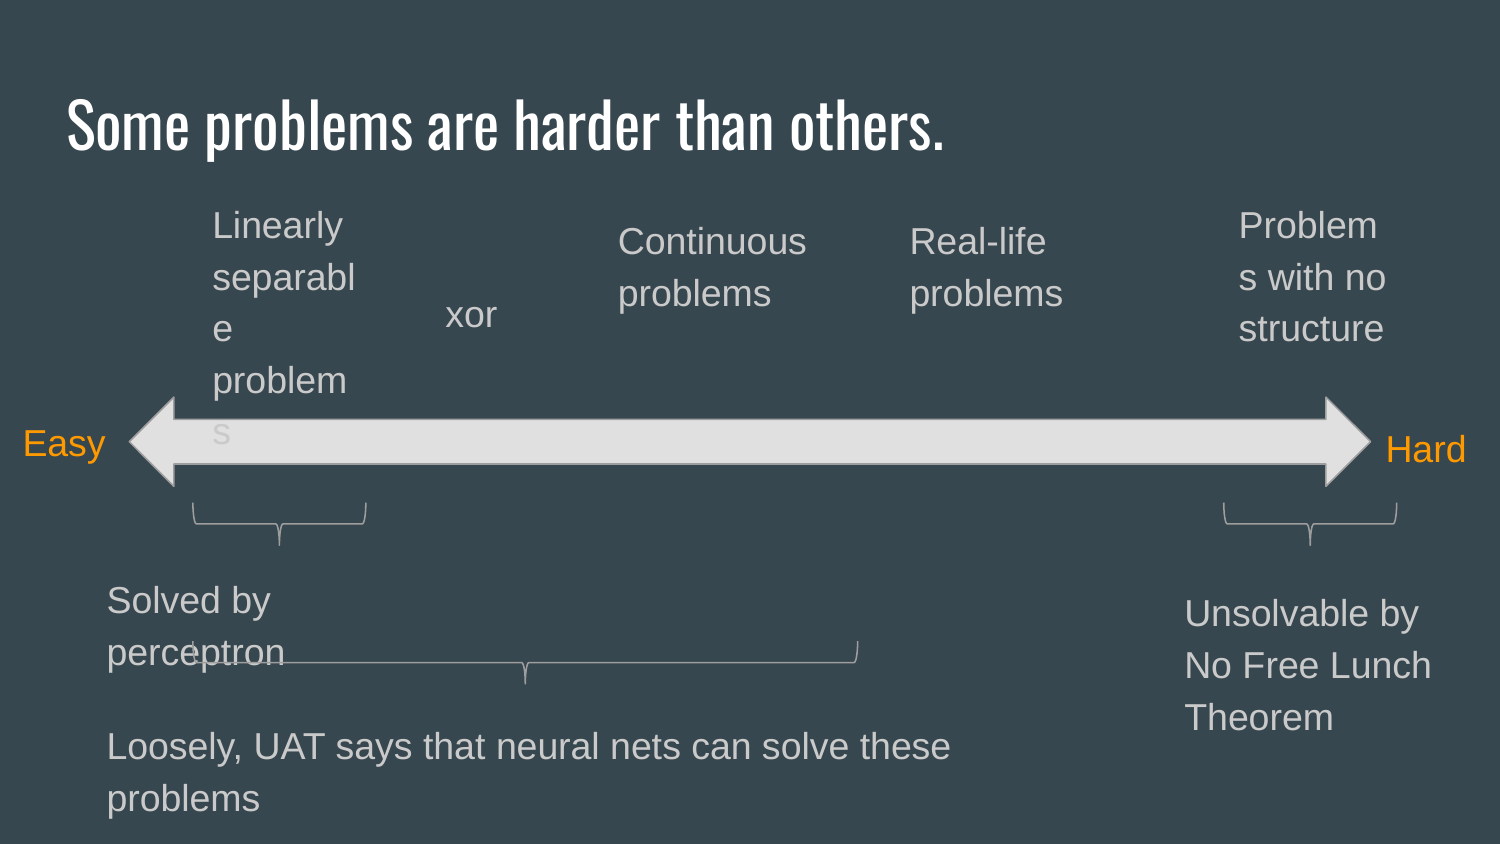

# Some problems are harder than others.
Linearly separable problems
Problems with no structure
Continuous problems
Real-life problems
xor

Easy

Hard

Solved by perceptron
Unsolvable by No Free Lunch Theorem
Loosely, UAT says that neural nets can solve these problems